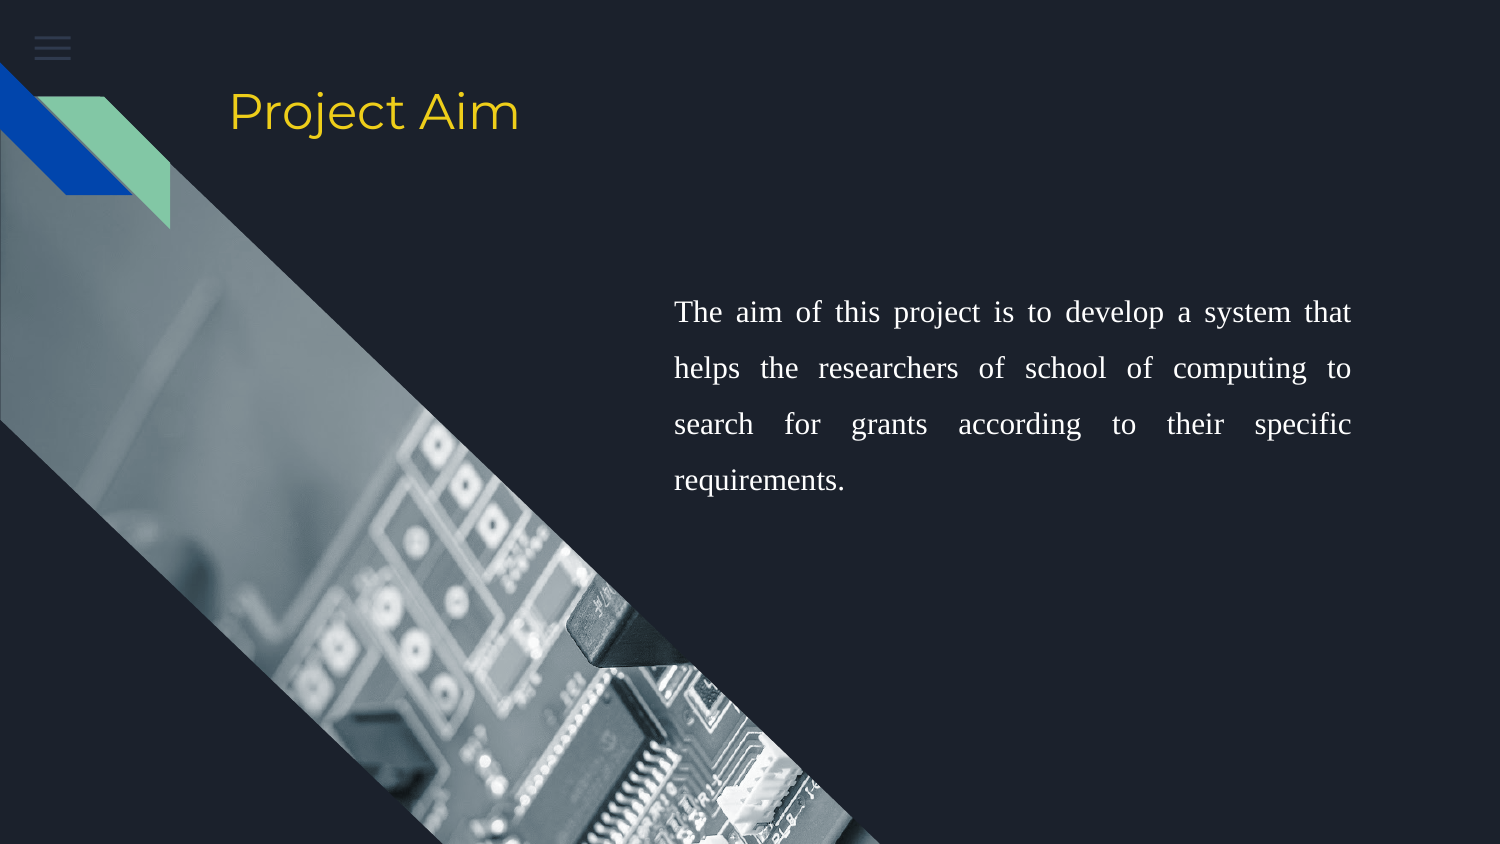

# Project Aim

The aim of this project is to develop a system that helps the researchers of school of computing to search for grants according to their specific requirements.